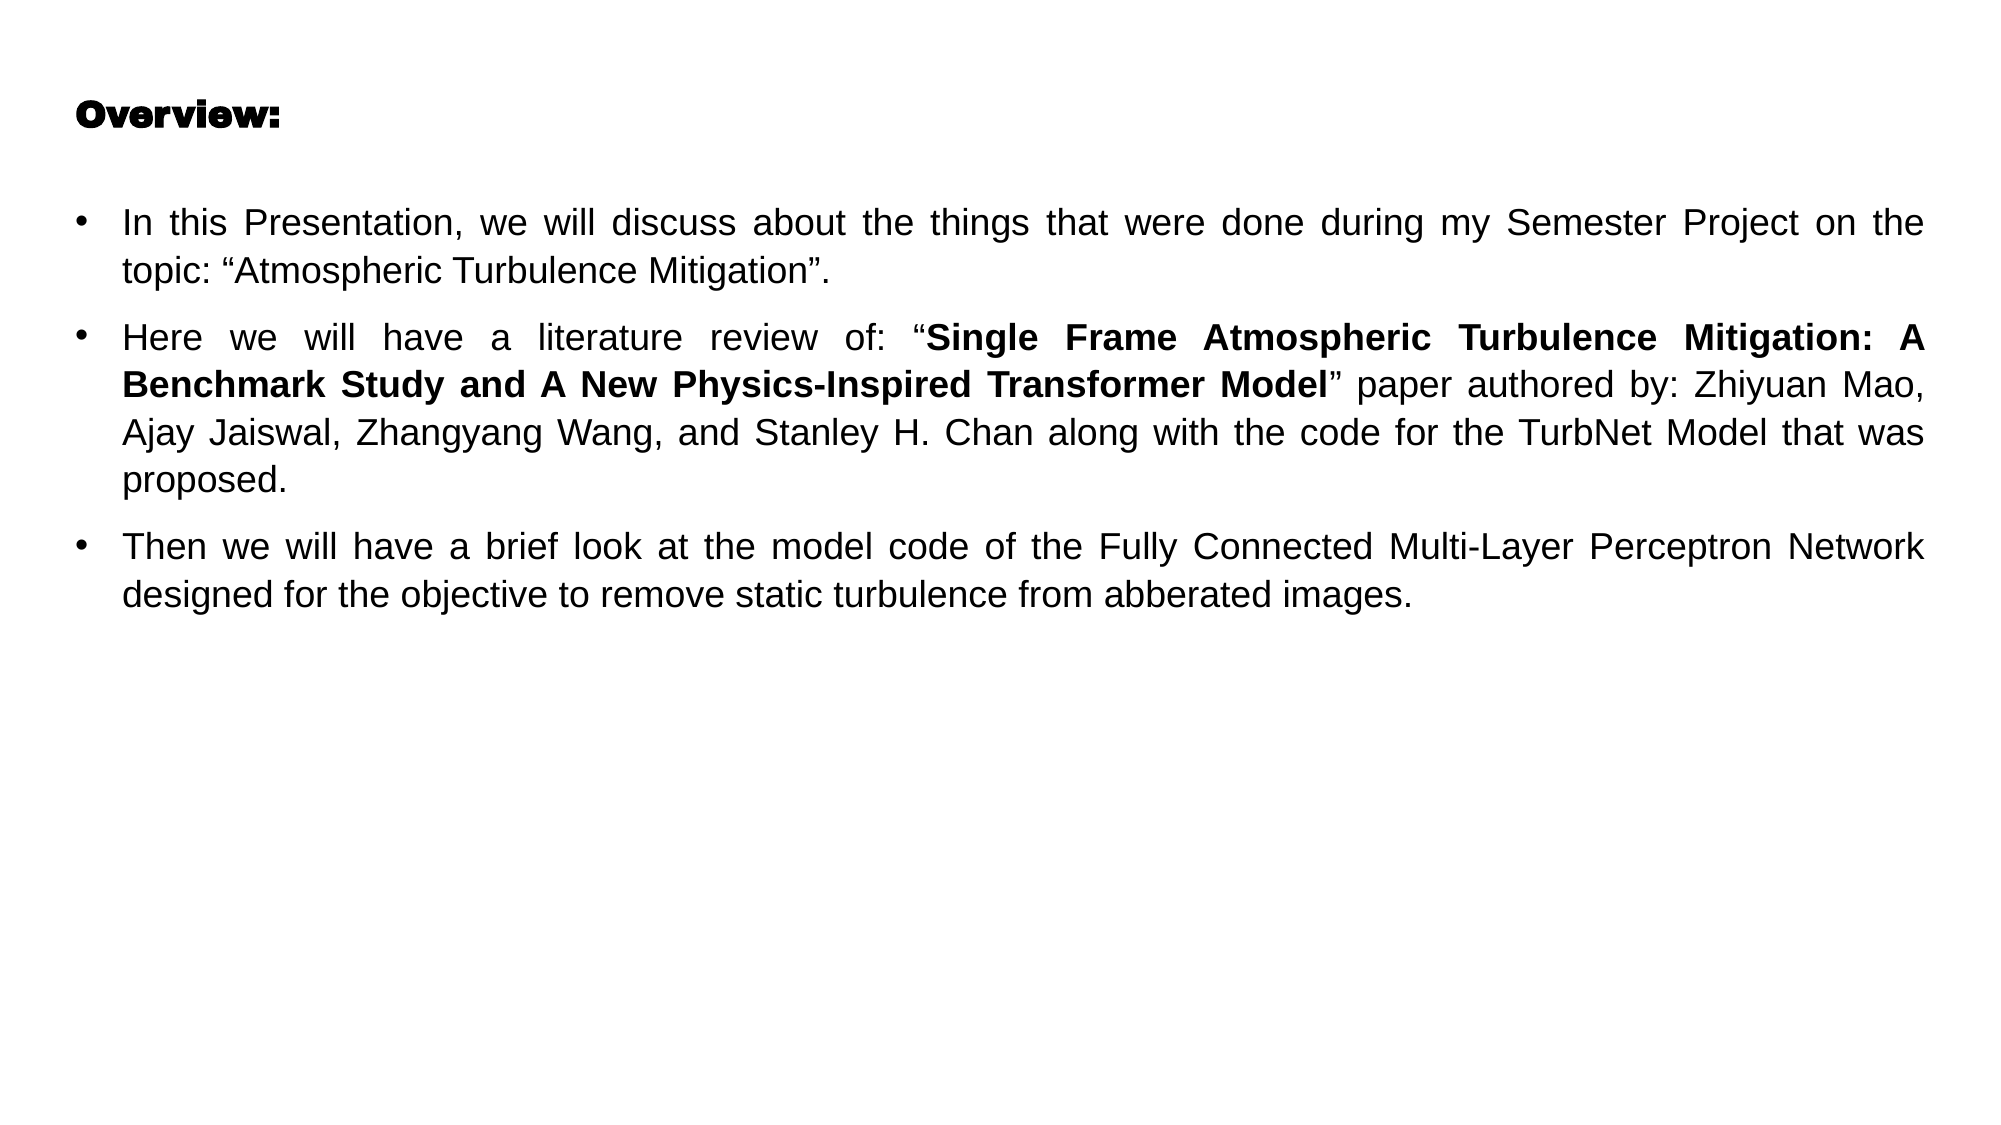

Overview:

In this Presentation, we will discuss about the things that were done during my Semester Project on the topic: “Atmospheric Turbulence Mitigation”.
Here we will have a literature review of: “Single Frame Atmospheric Turbulence Mitigation: A Benchmark Study and A New Physics-Inspired Transformer Model” paper authored by: Zhiyuan Mao, Ajay Jaiswal, Zhangyang Wang, and Stanley H. Chan along with the code for the TurbNet Model that was proposed.
Then we will have a brief look at the model code of the Fully Connected Multi-Layer Perceptron Network designed for the objective to remove static turbulence from abberated images.